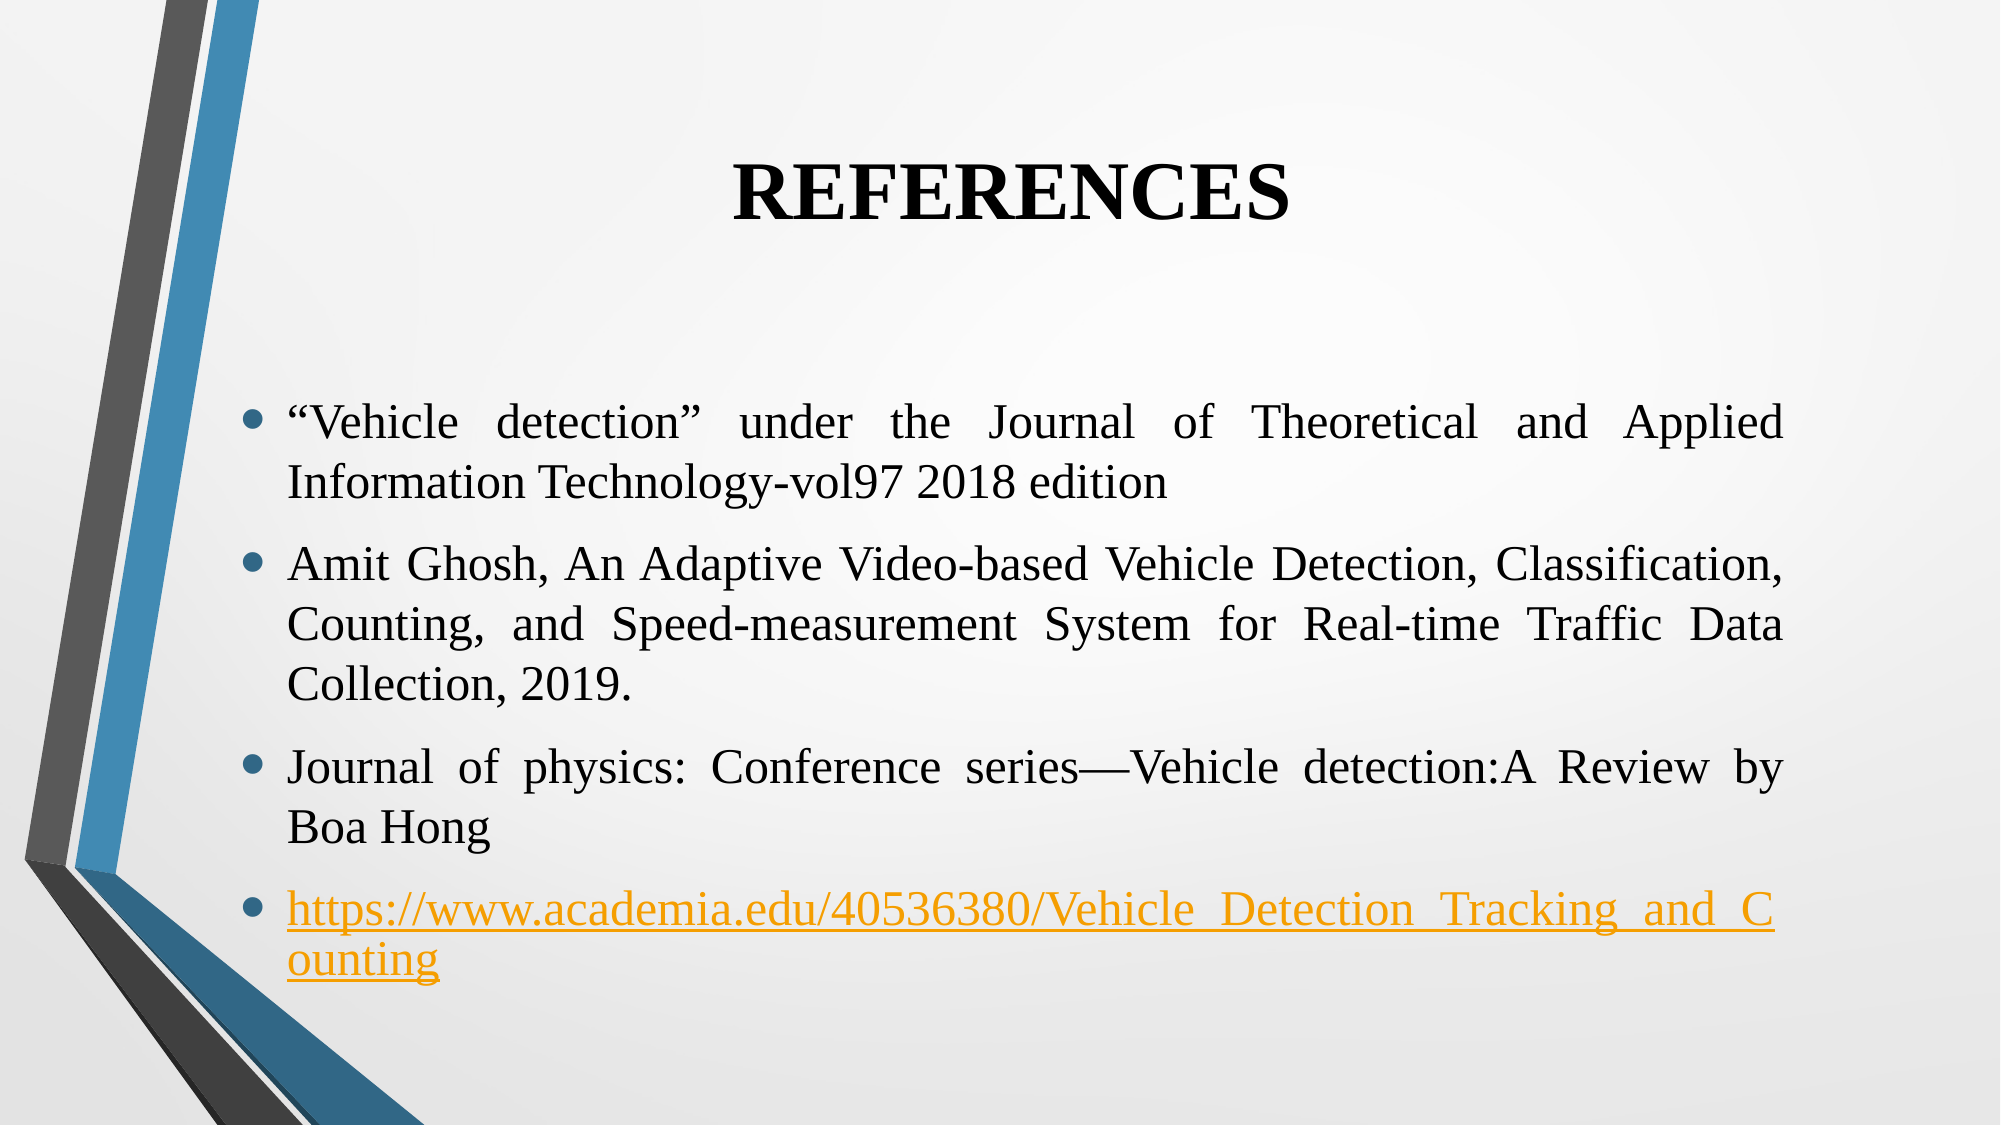

# REFERENCES
“Vehicle detection” under the Journal of Theoretical and Applied Information Technology-vol97 2018 edition
Amit Ghosh, An Adaptive Video-based Vehicle Detection, Classification, Counting, and Speed-measurement System for Real-time Traffic Data Collection, 2019.
Journal of physics: Conference series—Vehicle detection:A Review by Boa Hong
https://www.academia.edu/40536380/Vehicle_Detection_Tracking_and_Counting